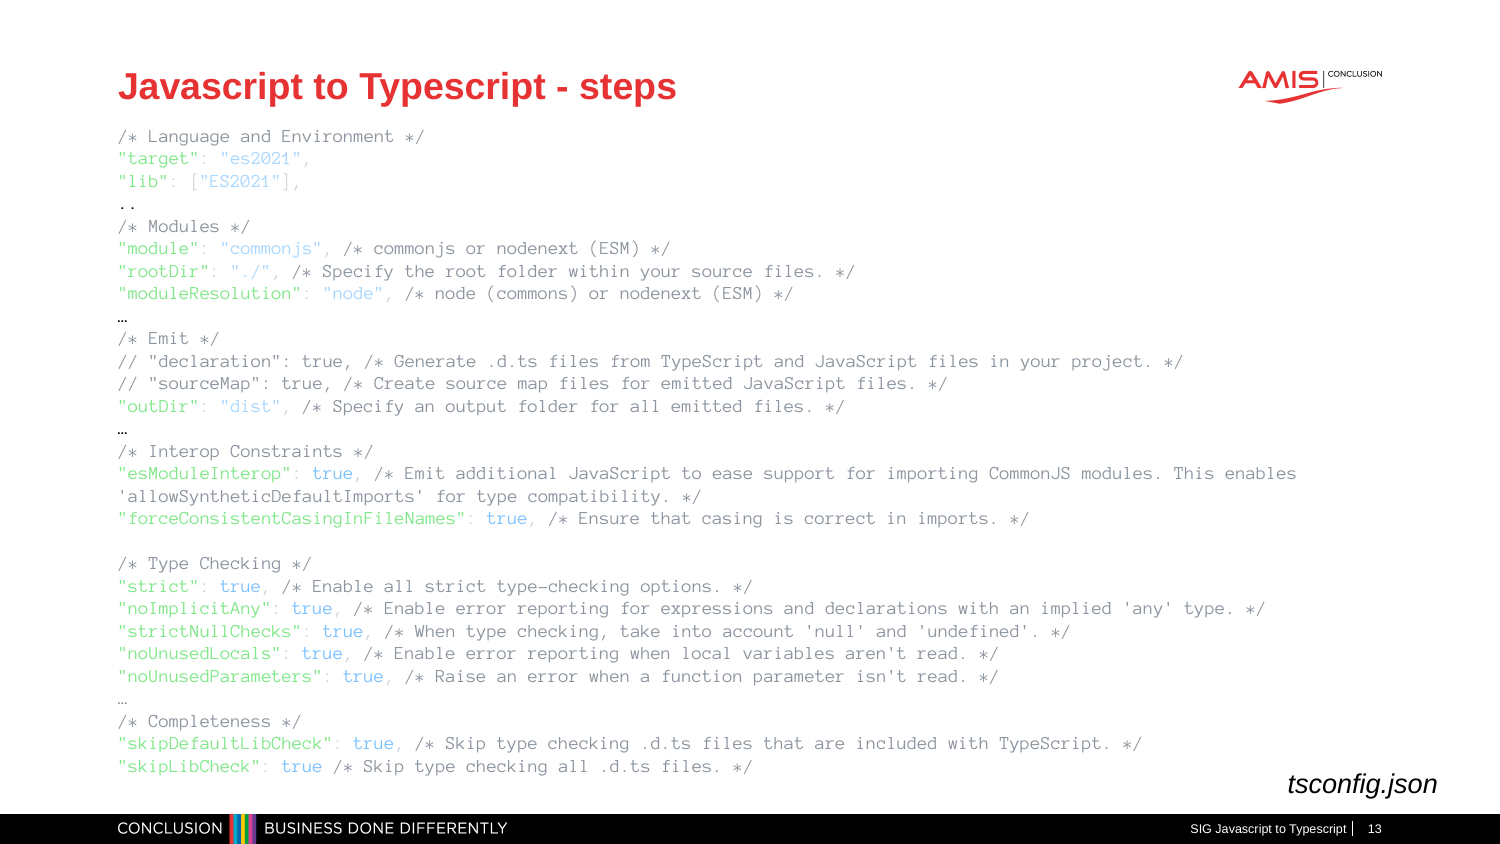

# Javascript to Typescript - steps
/* Language and Environment */
"target": "es2021",
"lib": ["ES2021"],
..
/* Modules */
"module": "commonjs", /* commonjs or nodenext (ESM) */
"rootDir": "./", /* Specify the root folder within your source files. */
"moduleResolution": "node", /* node (commons) or nodenext (ESM) */
…
/* Emit */
// "declaration": true, /* Generate .d.ts files from TypeScript and JavaScript files in your project. */
// "sourceMap": true, /* Create source map files for emitted JavaScript files. */
"outDir": "dist", /* Specify an output folder for all emitted files. */
…
/* Interop Constraints */
"esModuleInterop": true, /* Emit additional JavaScript to ease support for importing CommonJS modules. This enables 'allowSyntheticDefaultImports' for type compatibility. */
"forceConsistentCasingInFileNames": true, /* Ensure that casing is correct in imports. */
/* Type Checking */
"strict": true, /* Enable all strict type-checking options. */
"noImplicitAny": true, /* Enable error reporting for expressions and declarations with an implied 'any' type. */
"strictNullChecks": true, /* When type checking, take into account 'null' and 'undefined'. */
"noUnusedLocals": true, /* Enable error reporting when local variables aren't read. */
"noUnusedParameters": true, /* Raise an error when a function parameter isn't read. */
…
/* Completeness */
"skipDefaultLibCheck": true, /* Skip type checking .d.ts files that are included with TypeScript. */
"skipLibCheck": true /* Skip type checking all .d.ts files. */

tsconfig.json
SIG Javascript to Typescript
13